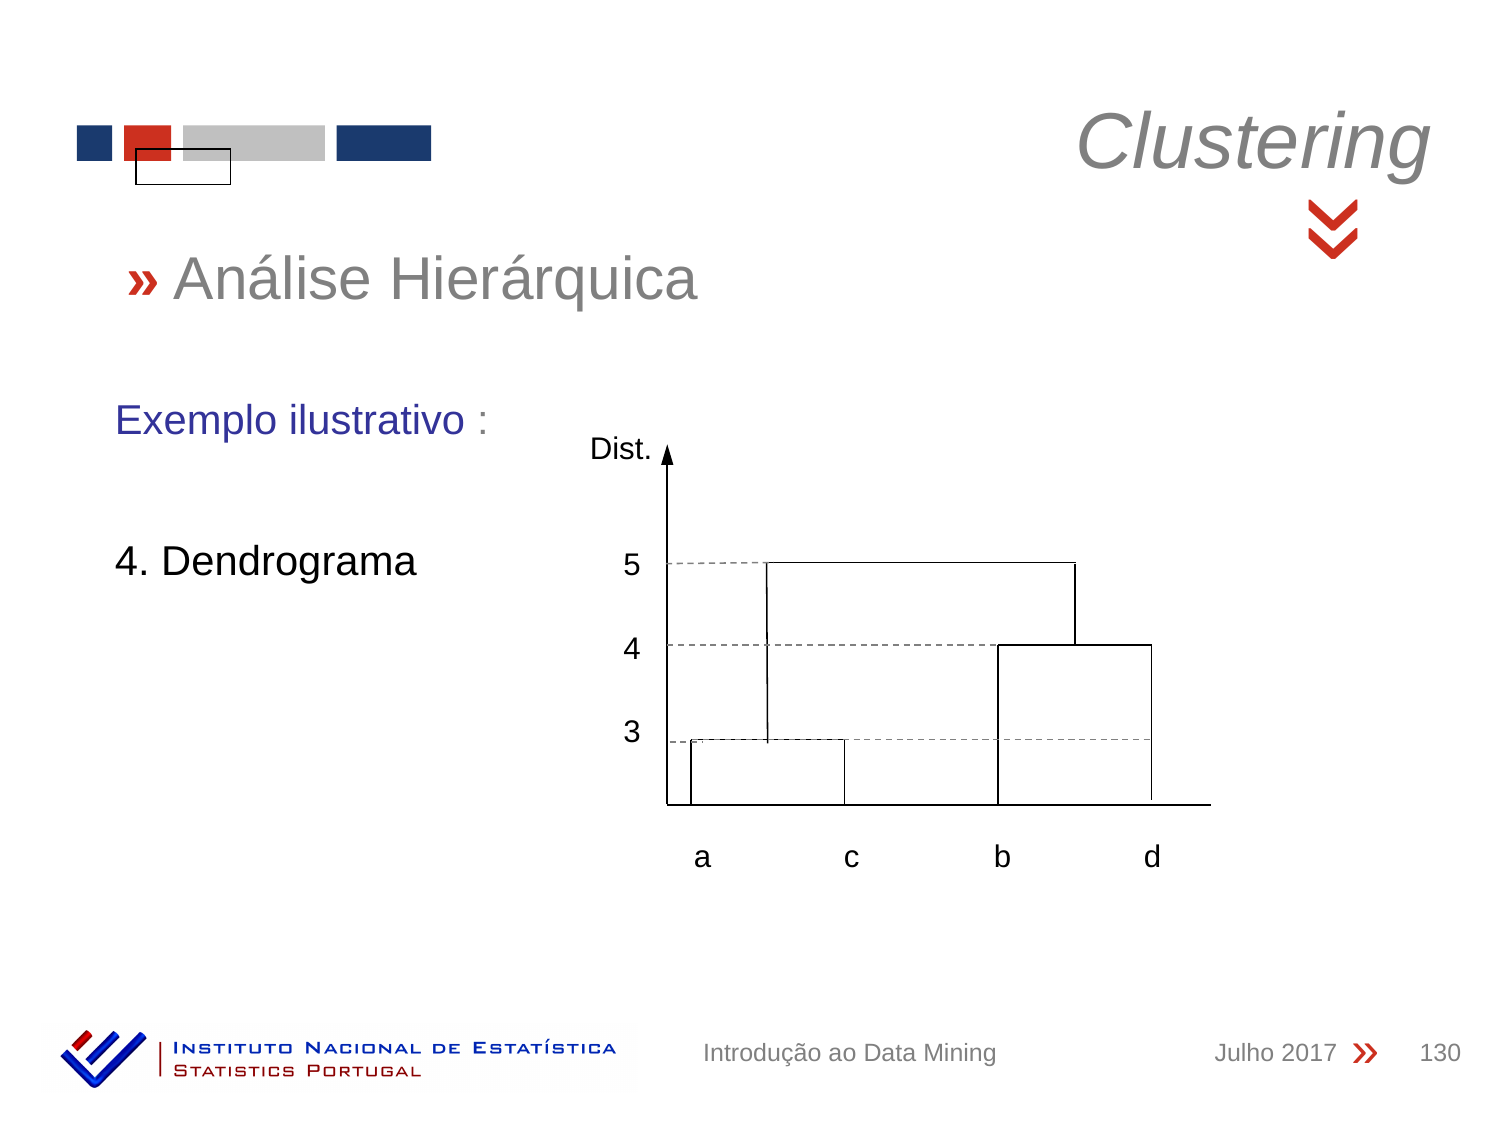

Clustering
«
» Análise Hierárquica
Exemplo ilustrativo :

4. Dendrograma

Dist.
5
4
3
a	c	b	d
Introdução ao Data Mining
Julho 2017
130
«